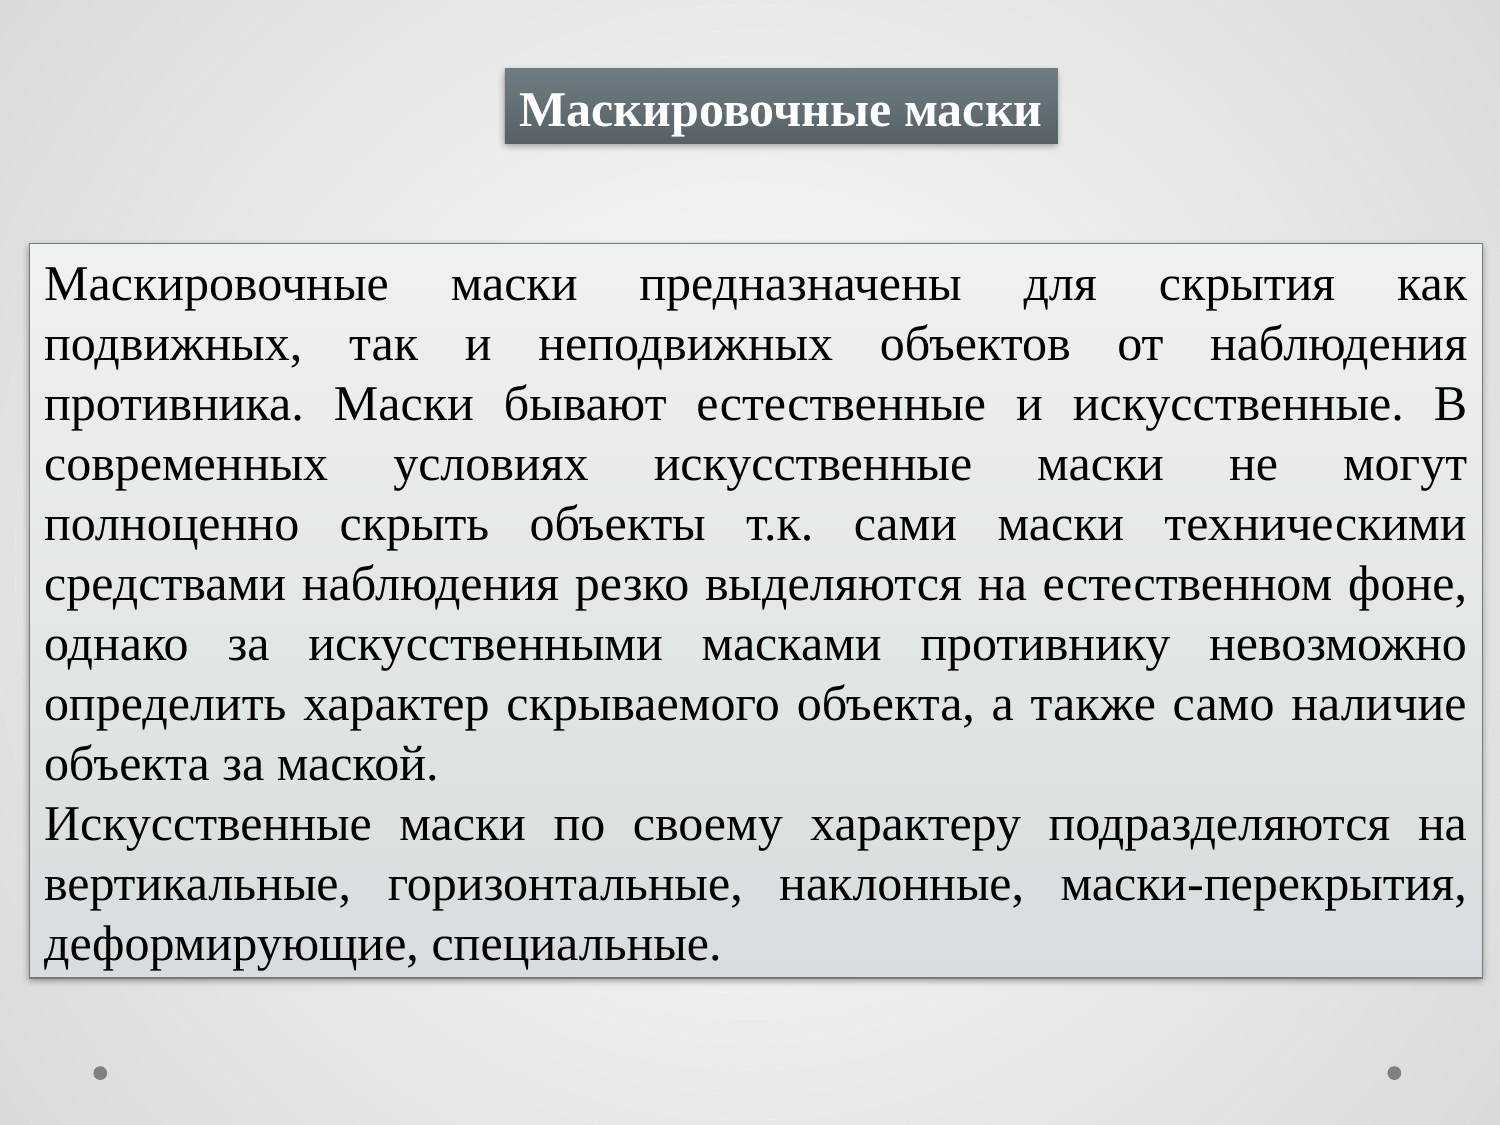

Маскировочные маски
Маскировочные маски предназначены для скрытия как подвижных, так и неподвижных объектов от наблюдения противника. Маски бывают естественные и искусственные. В современных условиях искусственные маски не могут полноценно скрыть объекты т.к. сами маски техническими средствами наблюдения резко выделяются на естественном фоне, однако за искусственными масками противнику невозможно определить характер скрываемого объекта, а также само наличие объекта за маской.
Искусственные маски по своему характеру подразделяются на вертикальные, горизонтальные, наклонные, маски-перекрытия, деформирующие, специальные.